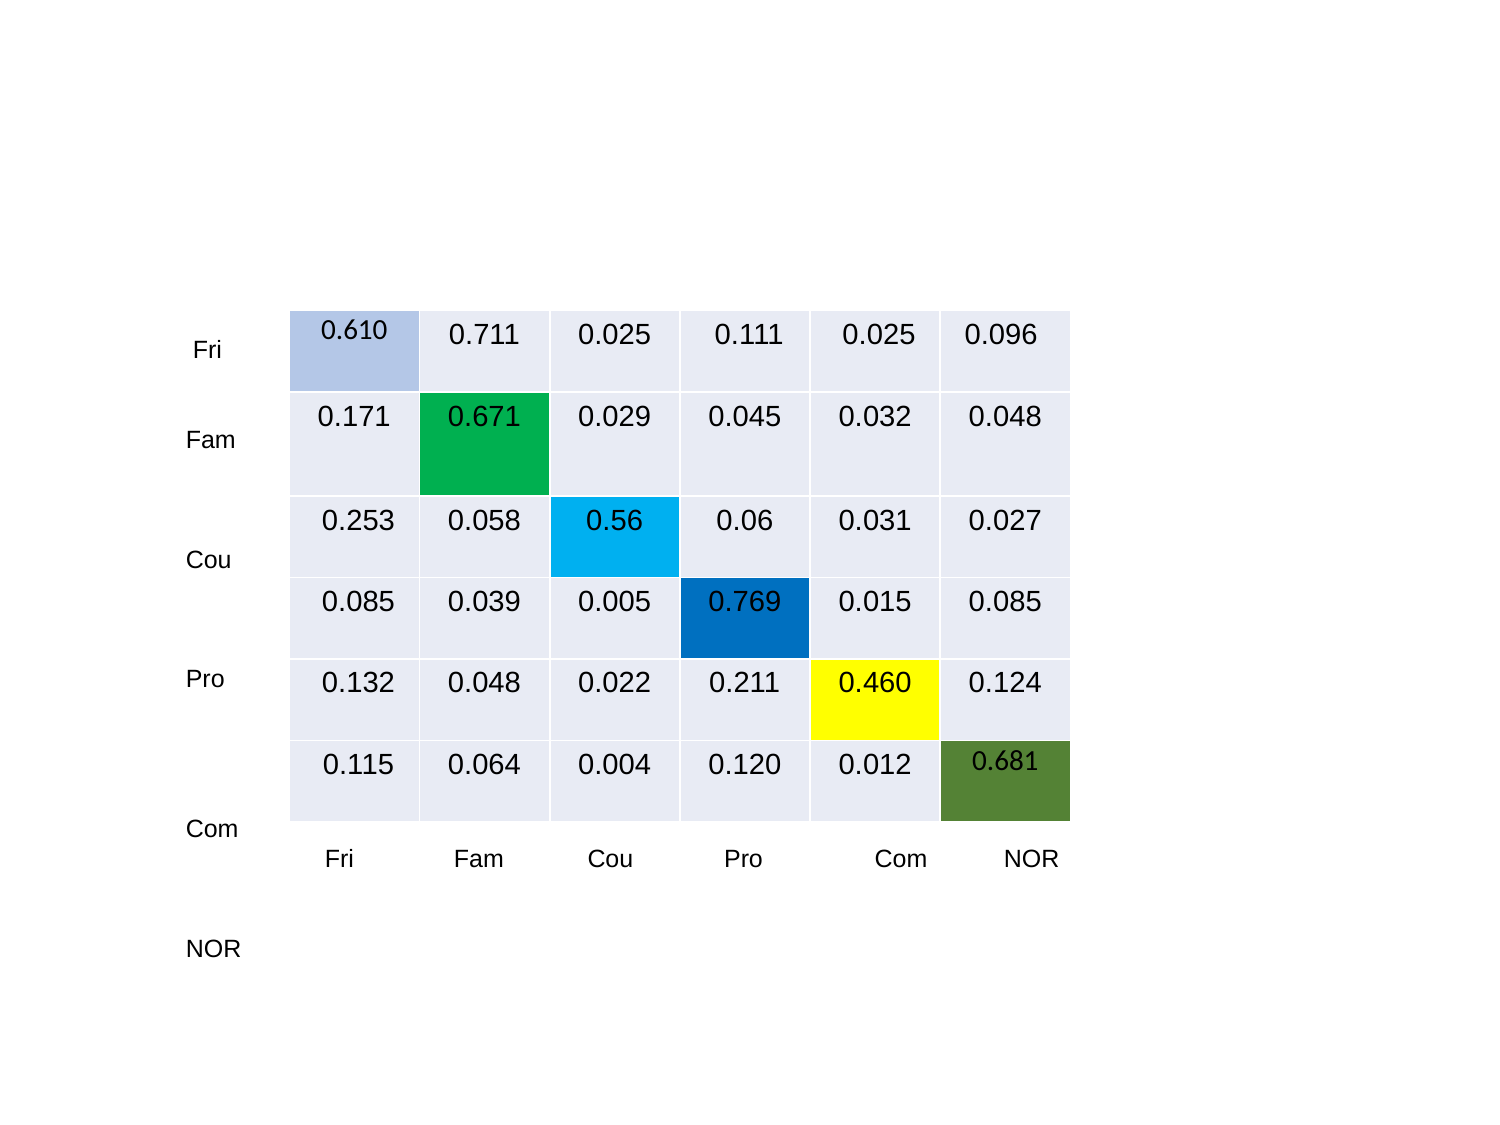

| 0.610 | 0.711 | 0.025 | 0.111 | 0.025 | 0.096 |
| --- | --- | --- | --- | --- | --- |
| 0.171 | 0.671 | 0.029 | 0.045 | 0.032 | 0.048 |
| 0.253 | 0.058 | 0.56 | 0.06 | 0.031 | 0.027 |
| 0.085 | 0.039 | 0.005 | 0.769 | 0.015 | 0.085 |
| 0.132 | 0.048 | 0.022 | 0.211 | 0.460 | 0.124 |
| 0.115 | 0.064 | 0.004 | 0.120 | 0.012 | 0.681 |
 Fri

Fam

Cou

Pro

Com

NOR
  Fri	Fam            Cou             Pro                Com           NOR